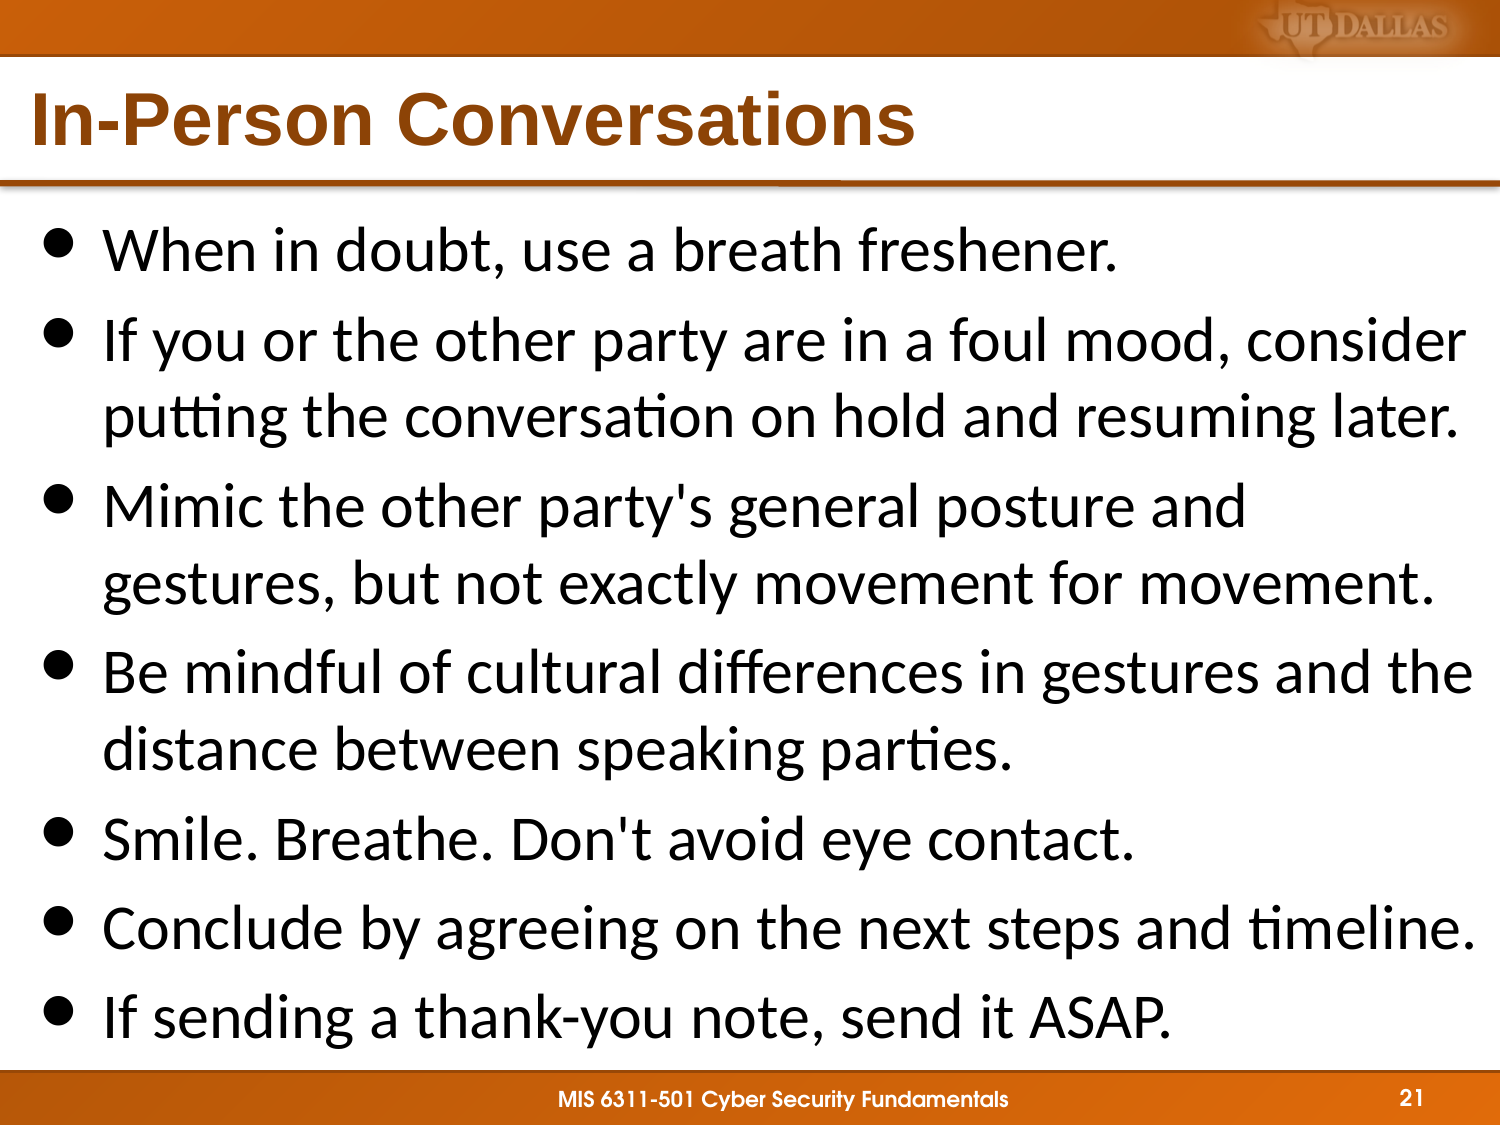

# In-Person Conversations
When in doubt, use a breath freshener.
If you or the other party are in a foul mood, consider putting the conversation on hold and resuming later.
Mimic the other party's general posture and gestures, but not exactly movement for movement.
Be mindful of cultural differences in gestures and the distance between speaking parties.
Smile. Breathe. Don't avoid eye contact.
Conclude by agreeing on the next steps and timeline.
If sending a thank-you note, send it ASAP.
21